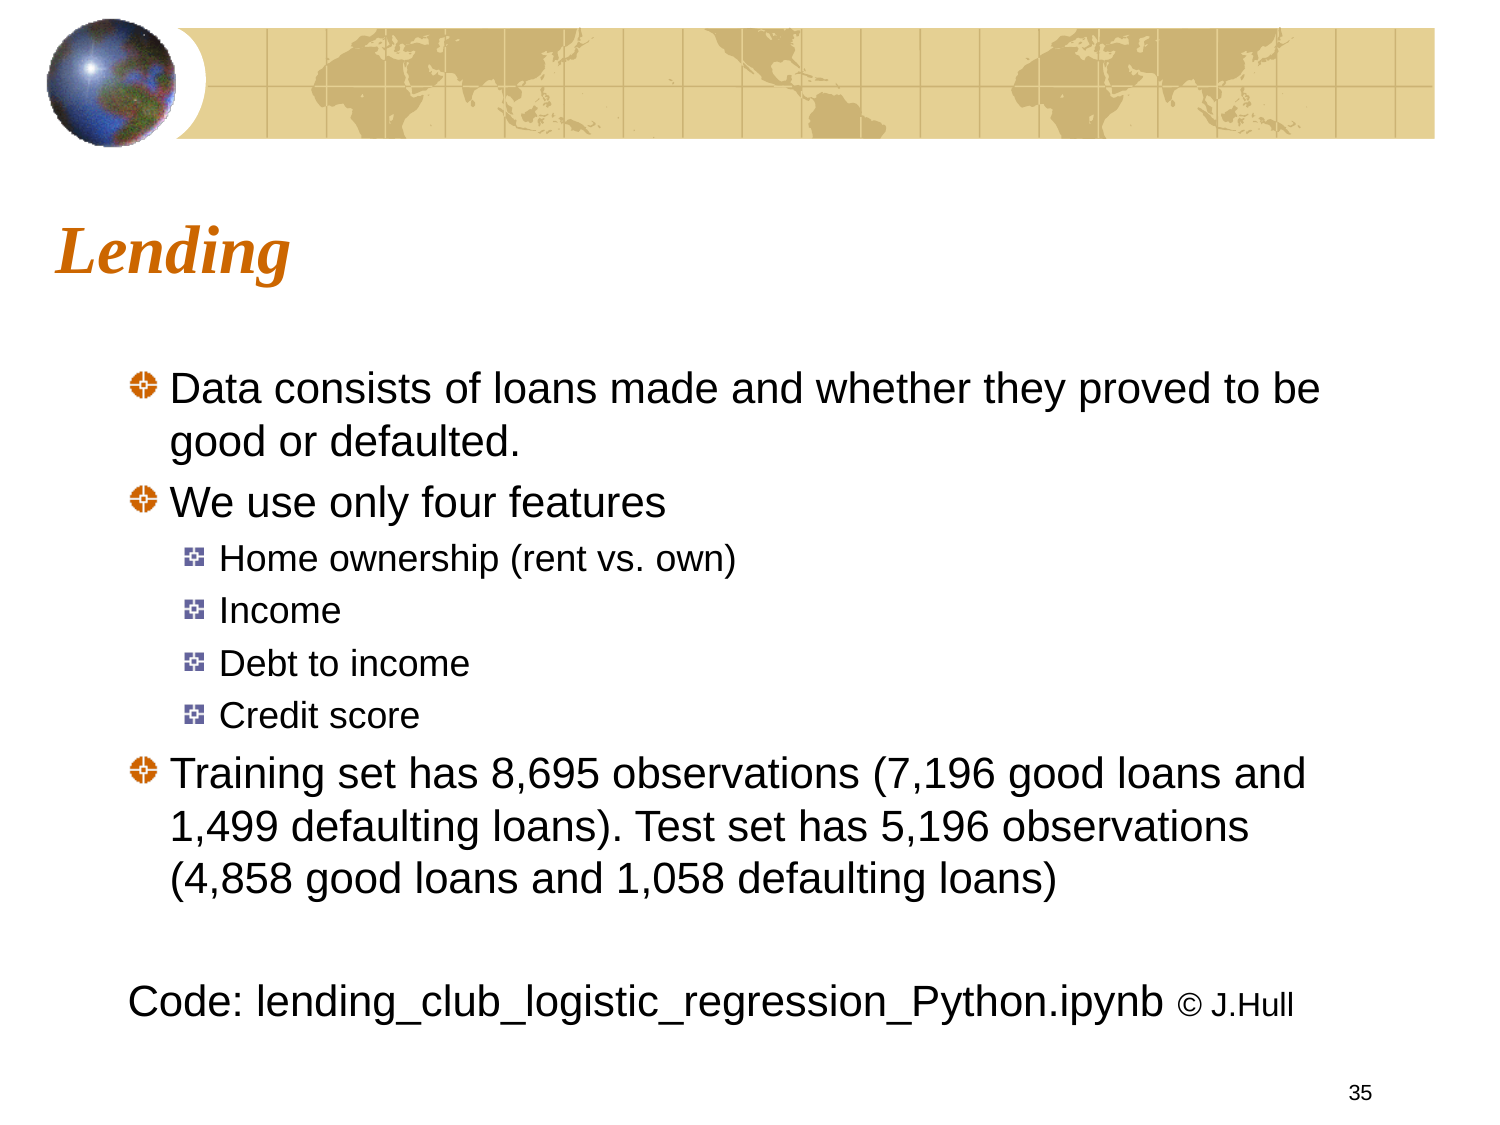

# Lending
Data consists of loans made and whether they proved to be good or defaulted.
We use only four features
Home ownership (rent vs. own)
Income
Debt to income
Credit score
Training set has 8,695 observations (7,196 good loans and 1,499 defaulting loans). Test set has 5,196 observations (4,858 good loans and 1,058 defaulting loans)

Code: lending_club_logistic_regression_Python.ipynb © J.Hull

35